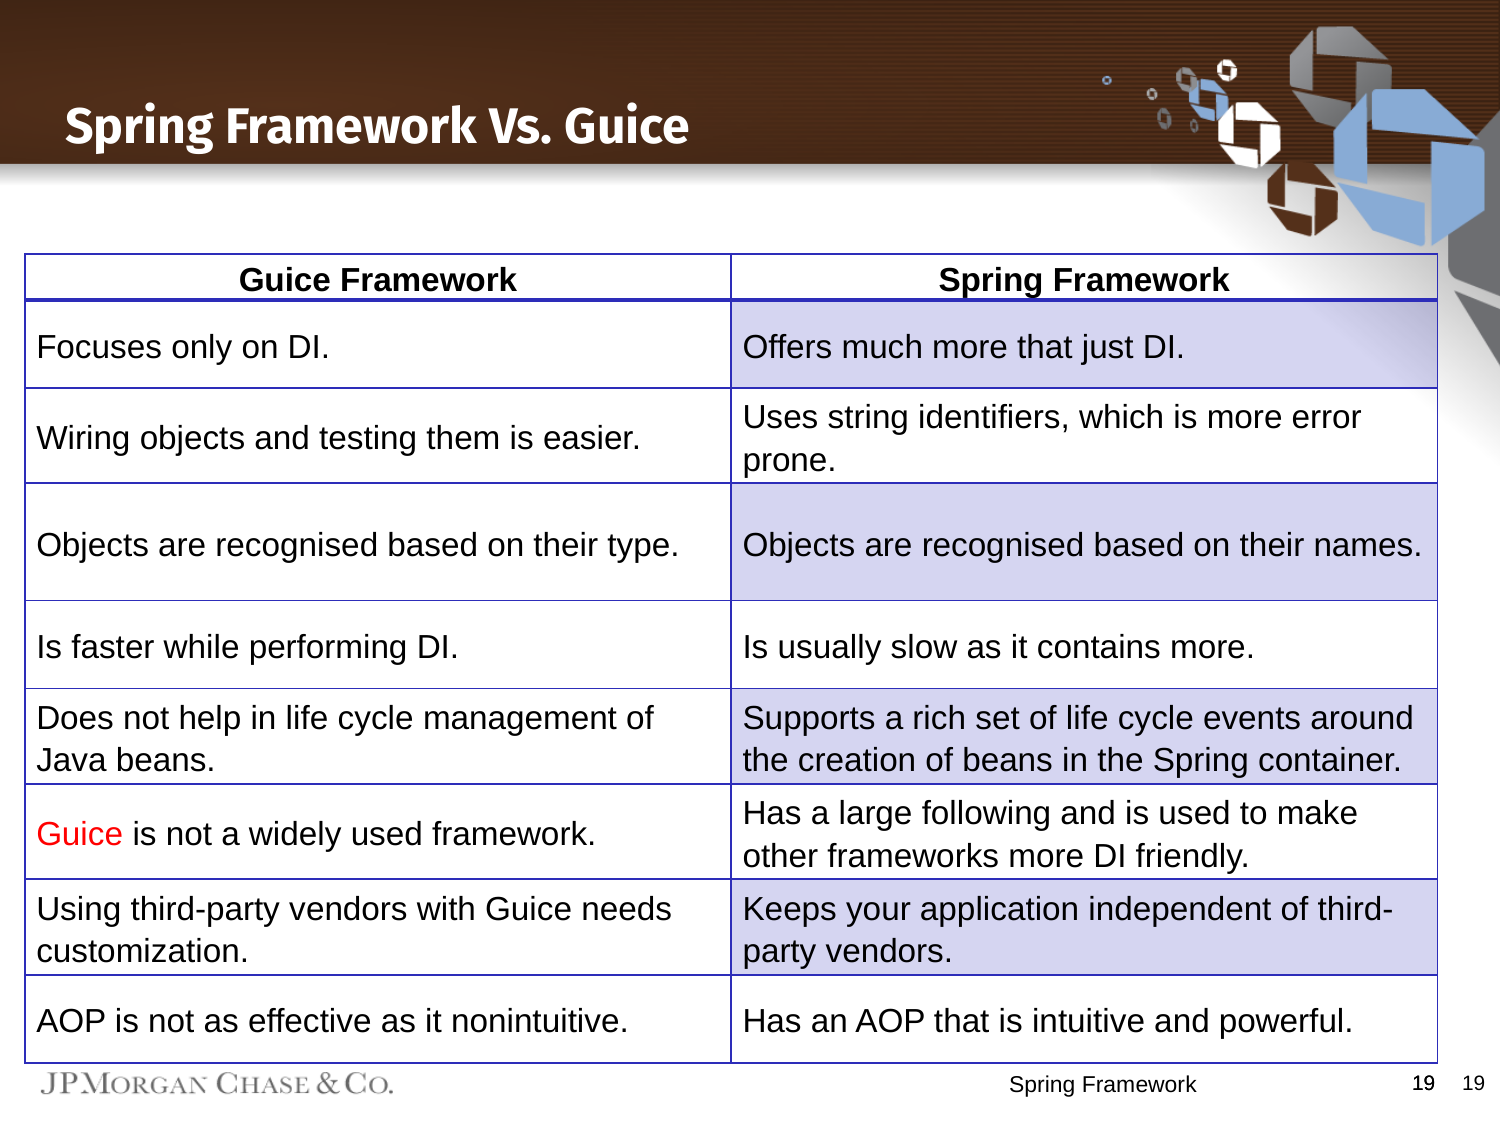

Spring Framework Vs. Guice
| Guice Framework | Spring Framework |
| --- | --- |
| Focuses only on DI. | Offers much more that just DI. |
| Wiring objects and testing them is easier. | Uses string identifiers, which is more error prone. |
| Objects are recognised based on their type. | Objects are recognised based on their names. |
| Is faster while performing DI. | Is usually slow as it contains more. |
| Does not help in life cycle management of Java beans. | Supports a rich set of life cycle events around the creation of beans in the Spring container. |
| Guice is not a widely used framework. | Has a large following and is used to make other frameworks more DI friendly. |
| Using third-party vendors with Guice needs customization. | Keeps your application independent of third-party vendors. |
| AOP is not as effective as it nonintuitive. | Has an AOP that is intuitive and powerful. |

Spring Framework
19
19
19